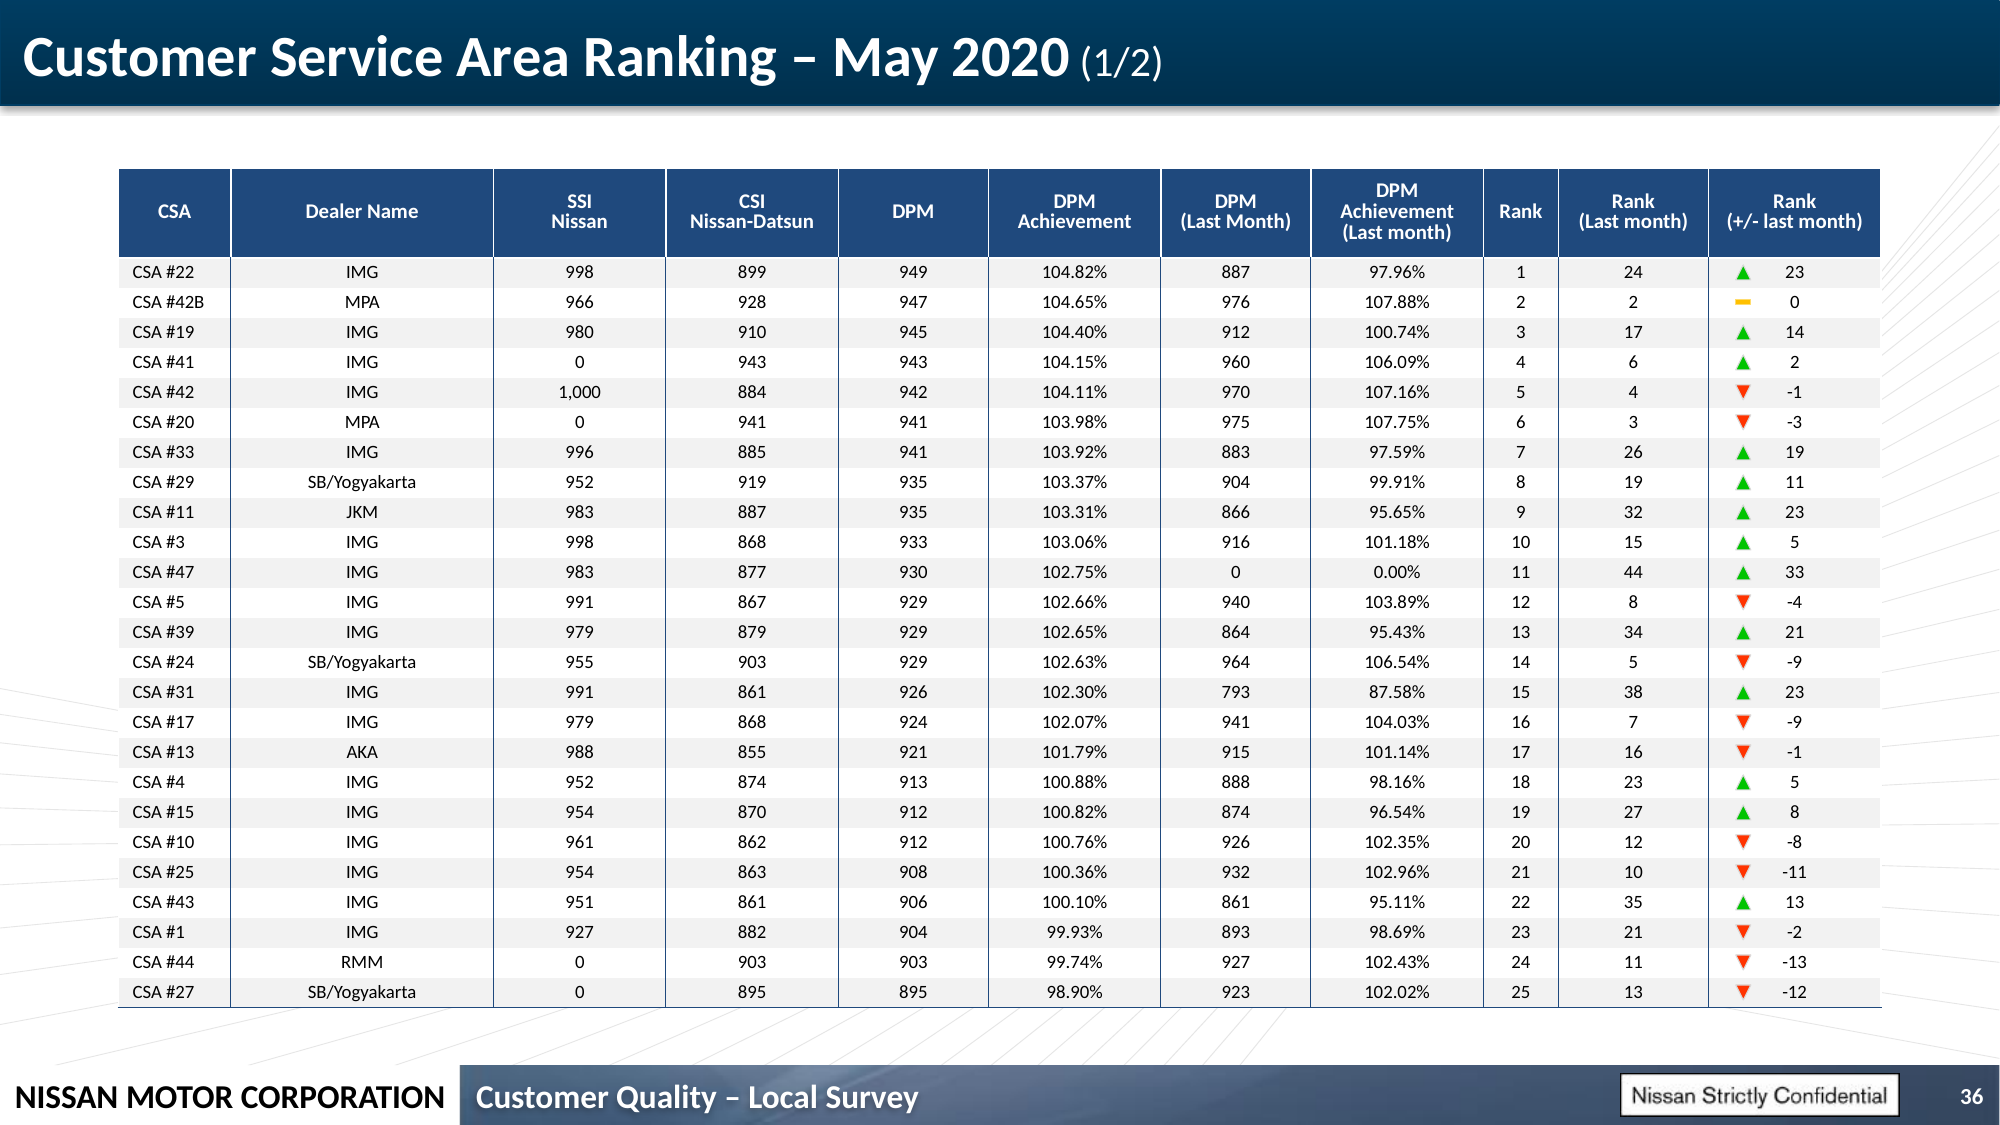

# Customer Service Area Ranking – May 2020 (1/2)
| CSA | Dealer Name | SSI Nissan | CSI Nissan-Datsun | DPM | DPM Achievement | DPM (Last Month) | DPM Achievement (Last month) | Rank | Rank (Last month) | Rank (+/- last month) |
| --- | --- | --- | --- | --- | --- | --- | --- | --- | --- | --- |
| CSA #22 | IMG | 998 | 899 | 949 | 104.82% | 887 | 97.96% | 1 | 24 | 23 |
| CSA #42B | MPA | 966 | 928 | 947 | 104.65% | 976 | 107.88% | 2 | 2 | 0 |
| CSA #19 | IMG | 980 | 910 | 945 | 104.40% | 912 | 100.74% | 3 | 17 | 14 |
| CSA #41 | IMG | 0 | 943 | 943 | 104.15% | 960 | 106.09% | 4 | 6 | 2 |
| CSA #42 | IMG | 1,000 | 884 | 942 | 104.11% | 970 | 107.16% | 5 | 4 | -1 |
| CSA #20 | MPA | 0 | 941 | 941 | 103.98% | 975 | 107.75% | 6 | 3 | -3 |
| CSA #33 | IMG | 996 | 885 | 941 | 103.92% | 883 | 97.59% | 7 | 26 | 19 |
| CSA #29 | SB/Yogyakarta | 952 | 919 | 935 | 103.37% | 904 | 99.91% | 8 | 19 | 11 |
| CSA #11 | JKM | 983 | 887 | 935 | 103.31% | 866 | 95.65% | 9 | 32 | 23 |
| CSA #3 | IMG | 998 | 868 | 933 | 103.06% | 916 | 101.18% | 10 | 15 | 5 |
| CSA #47 | IMG | 983 | 877 | 930 | 102.75% | 0 | 0.00% | 11 | 44 | 33 |
| CSA #5 | IMG | 991 | 867 | 929 | 102.66% | 940 | 103.89% | 12 | 8 | -4 |
| CSA #39 | IMG | 979 | 879 | 929 | 102.65% | 864 | 95.43% | 13 | 34 | 21 |
| CSA #24 | SB/Yogyakarta | 955 | 903 | 929 | 102.63% | 964 | 106.54% | 14 | 5 | -9 |
| CSA #31 | IMG | 991 | 861 | 926 | 102.30% | 793 | 87.58% | 15 | 38 | 23 |
| CSA #17 | IMG | 979 | 868 | 924 | 102.07% | 941 | 104.03% | 16 | 7 | -9 |
| CSA #13 | AKA | 988 | 855 | 921 | 101.79% | 915 | 101.14% | 17 | 16 | -1 |
| CSA #4 | IMG | 952 | 874 | 913 | 100.88% | 888 | 98.16% | 18 | 23 | 5 |
| CSA #15 | IMG | 954 | 870 | 912 | 100.82% | 874 | 96.54% | 19 | 27 | 8 |
| CSA #10 | IMG | 961 | 862 | 912 | 100.76% | 926 | 102.35% | 20 | 12 | -8 |
| CSA #25 | IMG | 954 | 863 | 908 | 100.36% | 932 | 102.96% | 21 | 10 | -11 |
| CSA #43 | IMG | 951 | 861 | 906 | 100.10% | 861 | 95.11% | 22 | 35 | 13 |
| CSA #1 | IMG | 927 | 882 | 904 | 99.93% | 893 | 98.69% | 23 | 21 | -2 |
| CSA #44 | RMM | 0 | 903 | 903 | 99.74% | 927 | 102.43% | 24 | 11 | -13 |
| CSA #27 | SB/Yogyakarta | 0 | 895 | 895 | 98.90% | 923 | 102.02% | 25 | 13 | -12 |

36